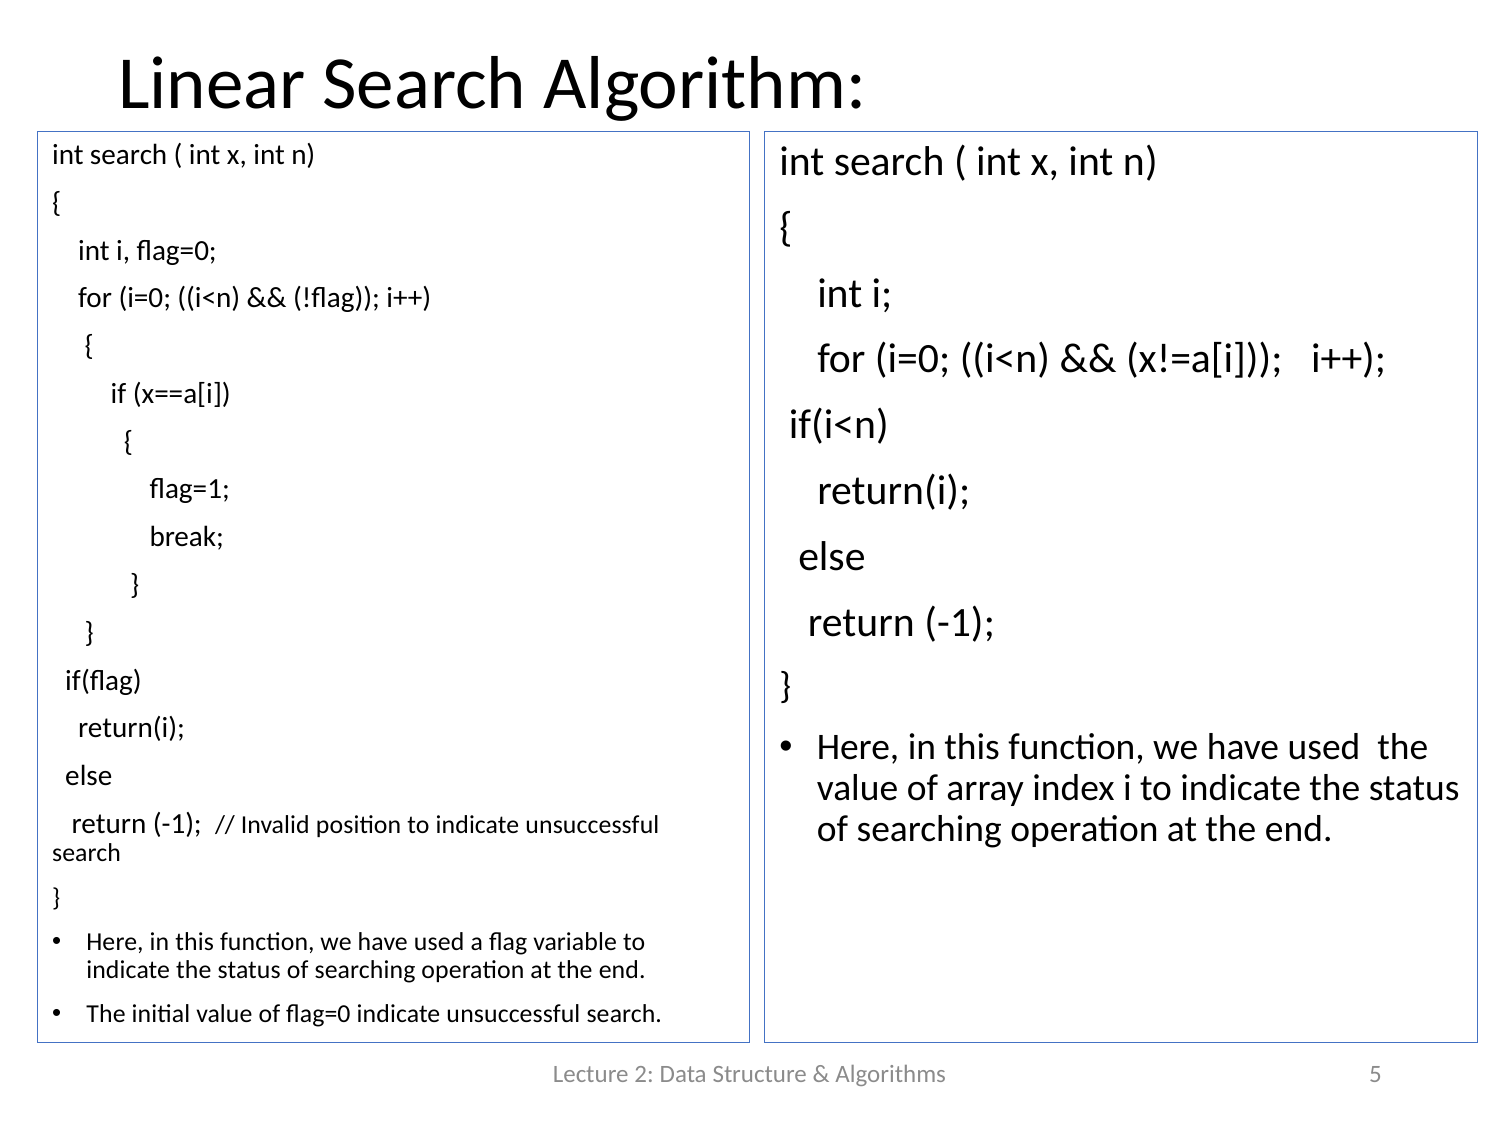

# Linear Search Algorithm:
int search ( int x, int n)
{
    int i, flag=0;
    for (i=0; ((i<n) && (!flag)); i++)
     {
         if (x==a[i])
           {
               flag=1;
               break;
            }
     }
  if(flag)
    return(i);
  else
   return (-1);  // Invalid position to indicate unsuccessful  search
}
Here, in this function, we have used a flag variable to indicate the status of searching operation at the end.
The initial value of flag=0 indicate unsuccessful search.

int search ( int x, int n)
{
    int i;
    for (i=0; ((i<n) && (x!=a[i]));   i++);
 if(i<n)
    return(i);
  else
   return (-1);
}
Here, in this function, we have used  the value of array index i to indicate the status of searching operation at the end.

Lecture 2: Data Structure & Algorithms
5